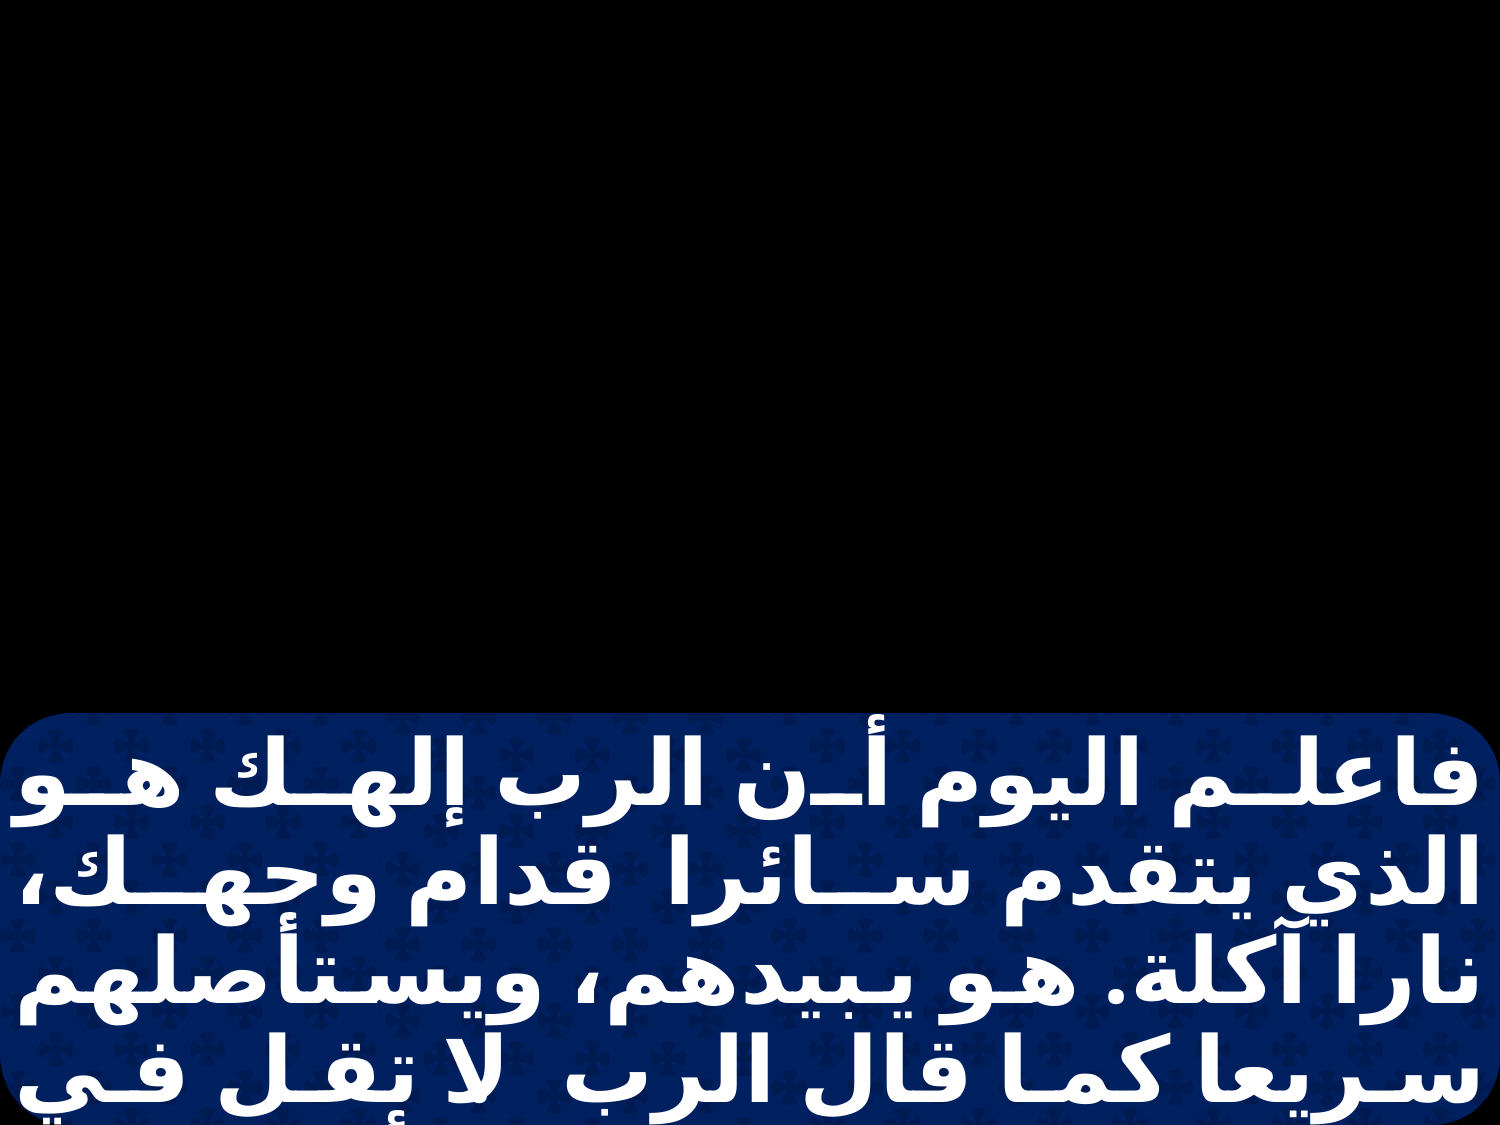

فاعلم اليوم أن الرب إلهك هو الذي يتقدم سائرا  قدام وجهك، نارا آكلة. هو يبيدهم، ويستأصلهم سريعا كما قال الرب. لا تقل في قلبك: إنه بسبب  بري أخرجني الرب لأمتلك هذه الأرض الجيدة، بل